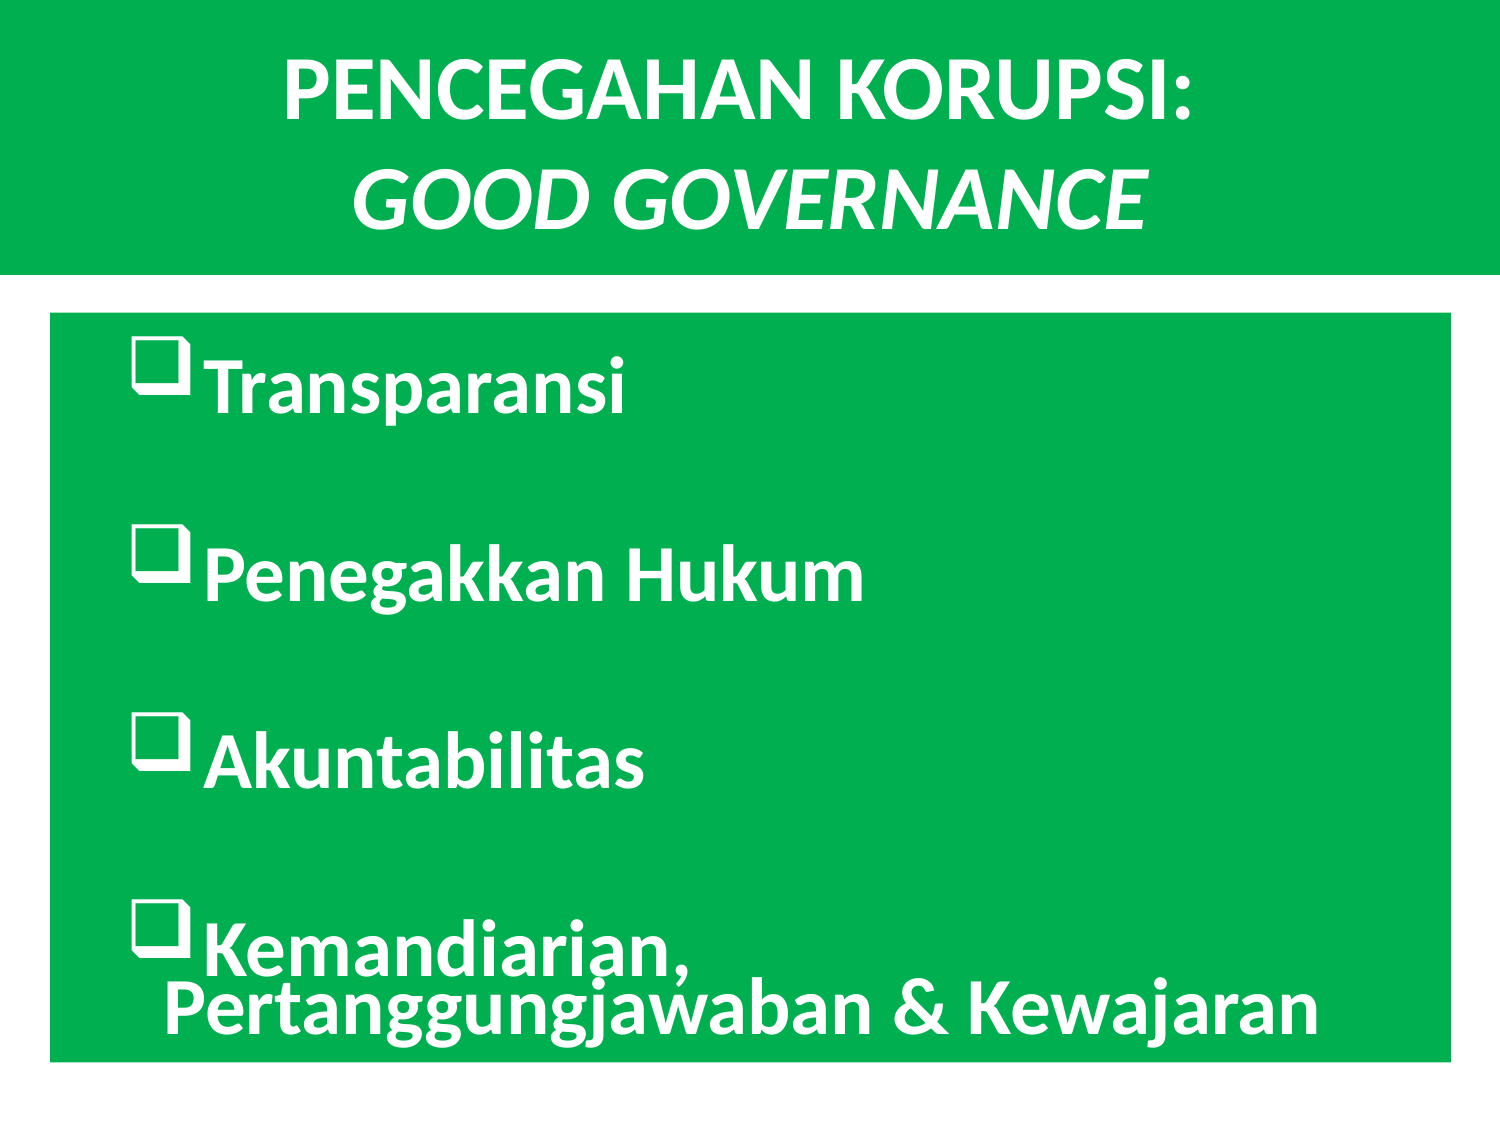

# PENCEGAHAN KORUPSI: GOOD GOVERNANCE

 Transparansi

 Penegakkan Hukum

 Akuntabilitas

 Kemandiarian,     Pertanggungjawaban & Kewajaran